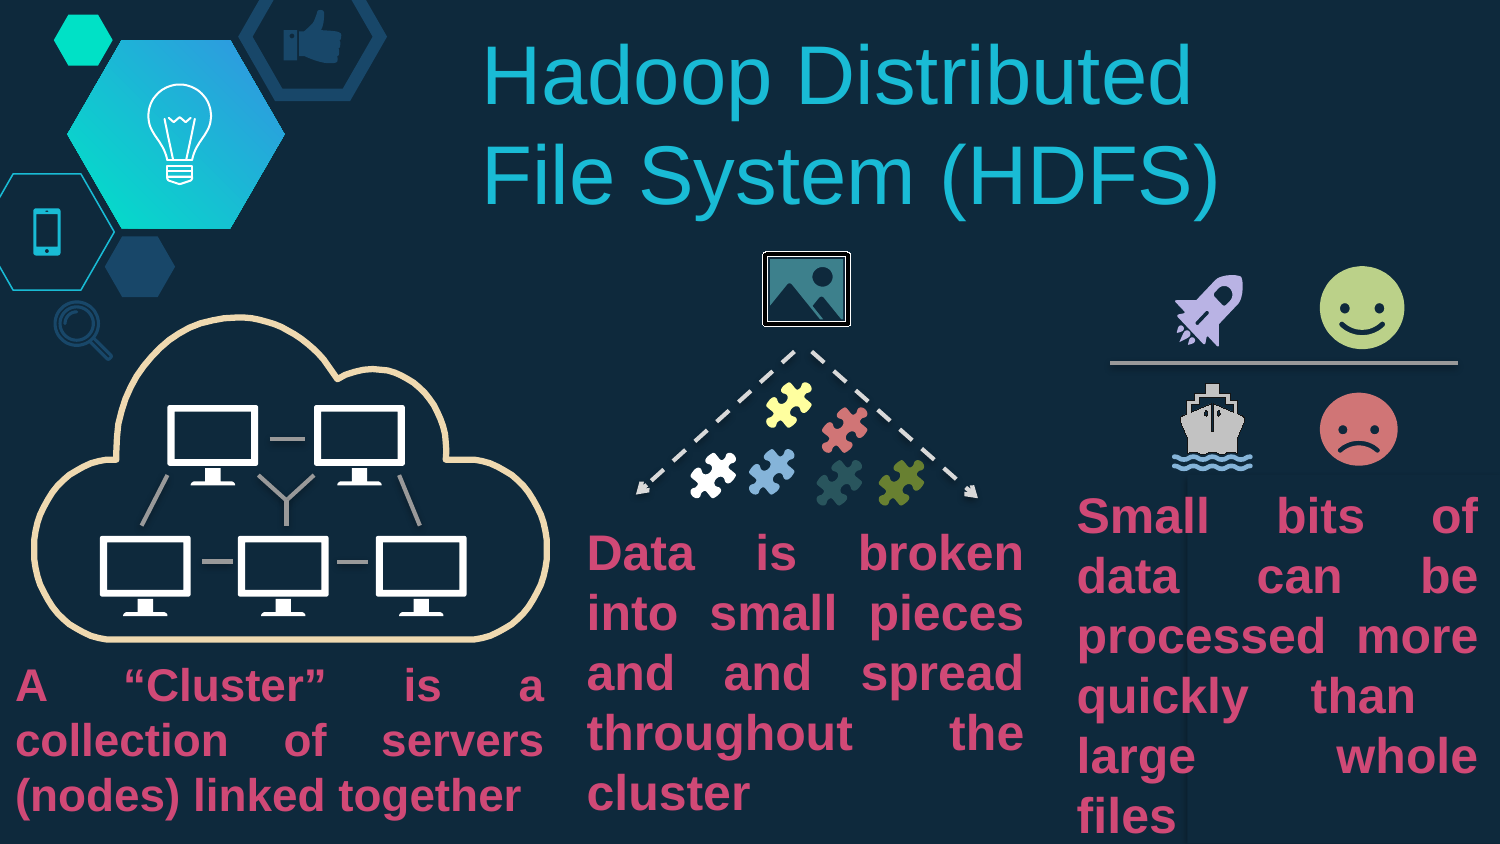

# Hadoop Distributed File System (HDFS)

Small bits of data can be processed more quickly than  large  whole files

Data is broken into small pieces and and spread throughout the cluster

A “Cluster” is a collection of servers (nodes) linked together